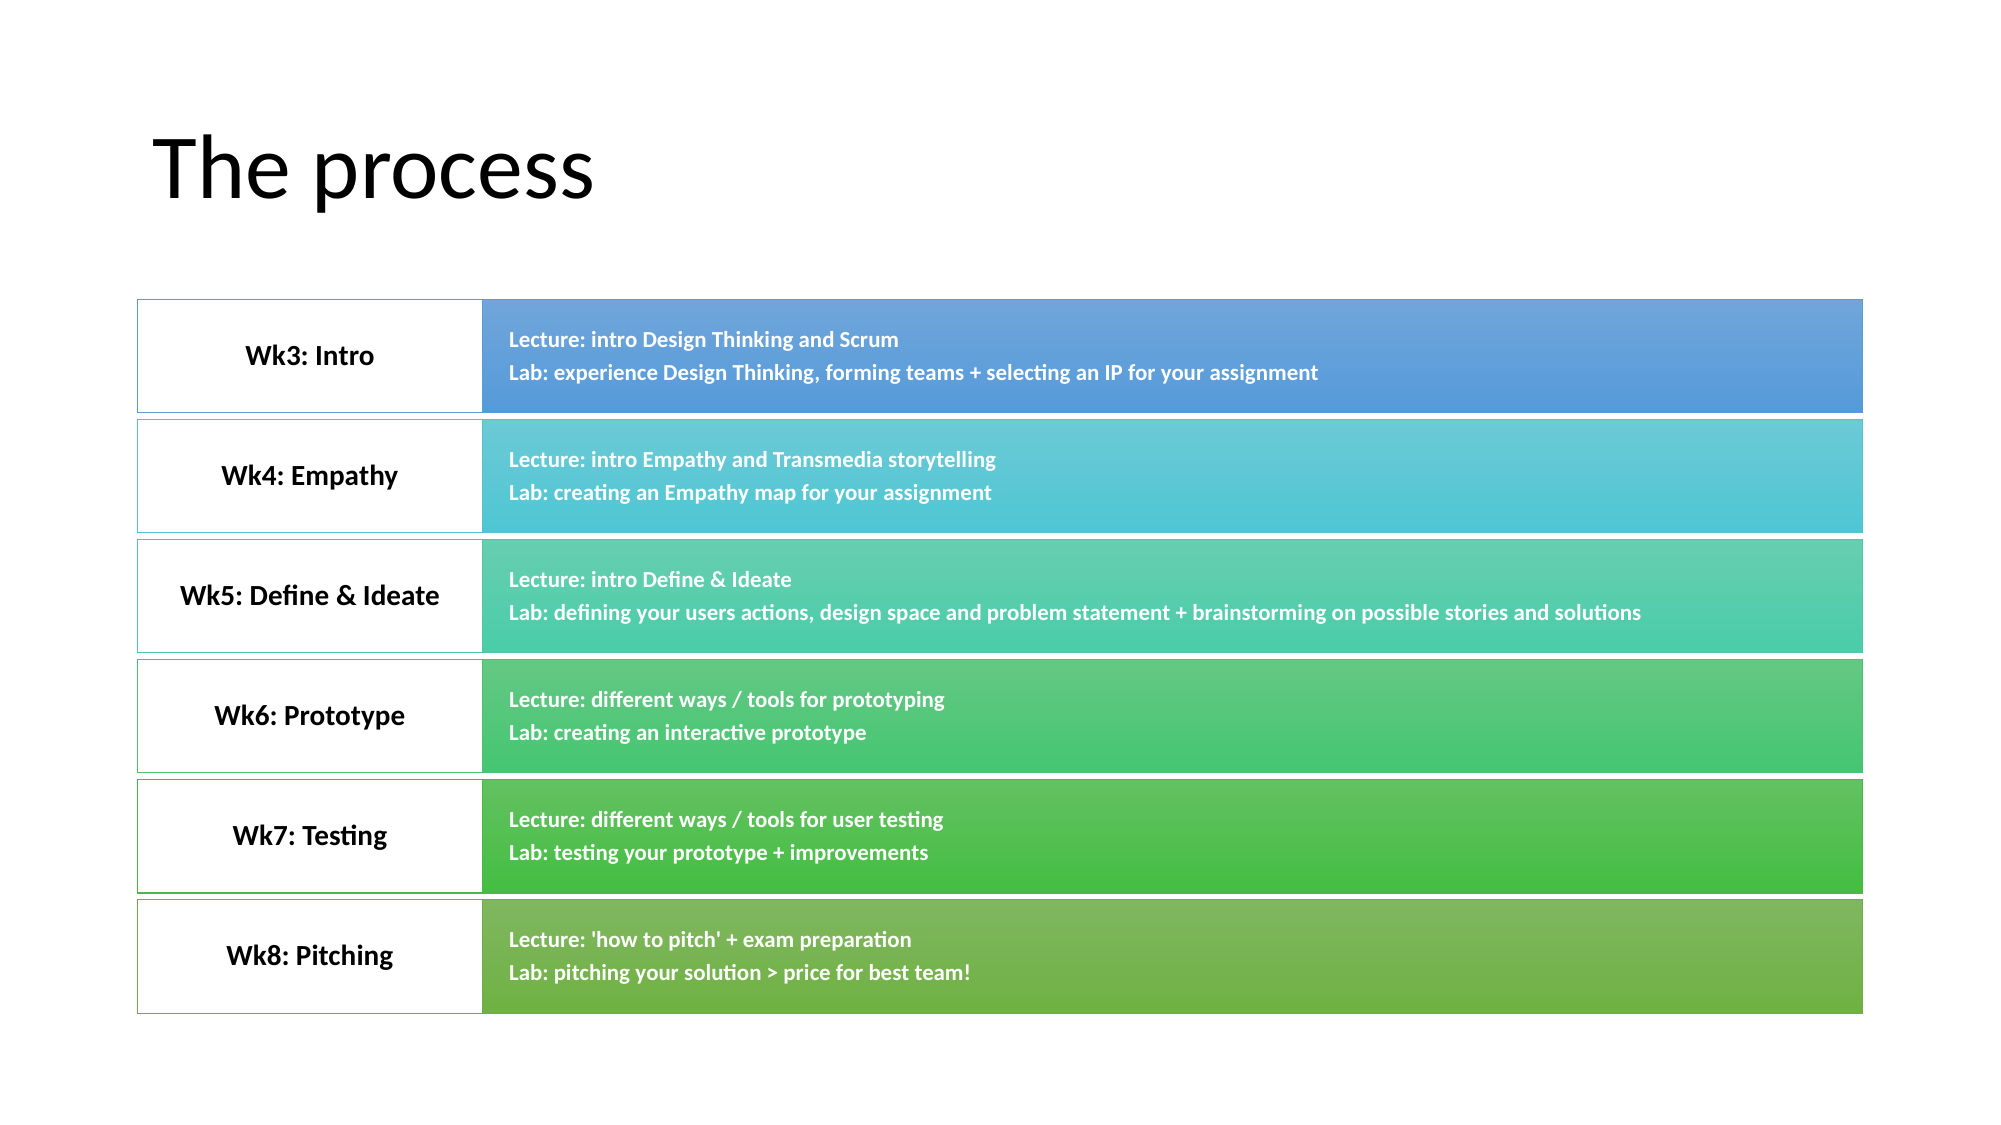

# The process
Lecture: intro Design Thinking and Scrum
Lab: experience Design Thinking, forming teams + selecting an IP for your assignment
Wk3: Intro
Lecture: intro Empathy and Transmedia storytelling
Lab: creating an Empathy map for your assignment
Wk4: Empathy
Lecture: intro Define & Ideate
Lab: defining your users actions, design space and problem statement + brainstorming on possible stories and solutions
Wk5: Define & Ideate
Lecture: different ways / tools for prototyping
Lab: creating an interactive prototype
Wk6: Prototype
Lecture: different ways / tools for user testing
Lab: testing your prototype + improvements
Wk7: Testing
Lecture: 'how to pitch' + exam preparation
Lab: pitching your solution > price for best team!
Wk8: Pitching